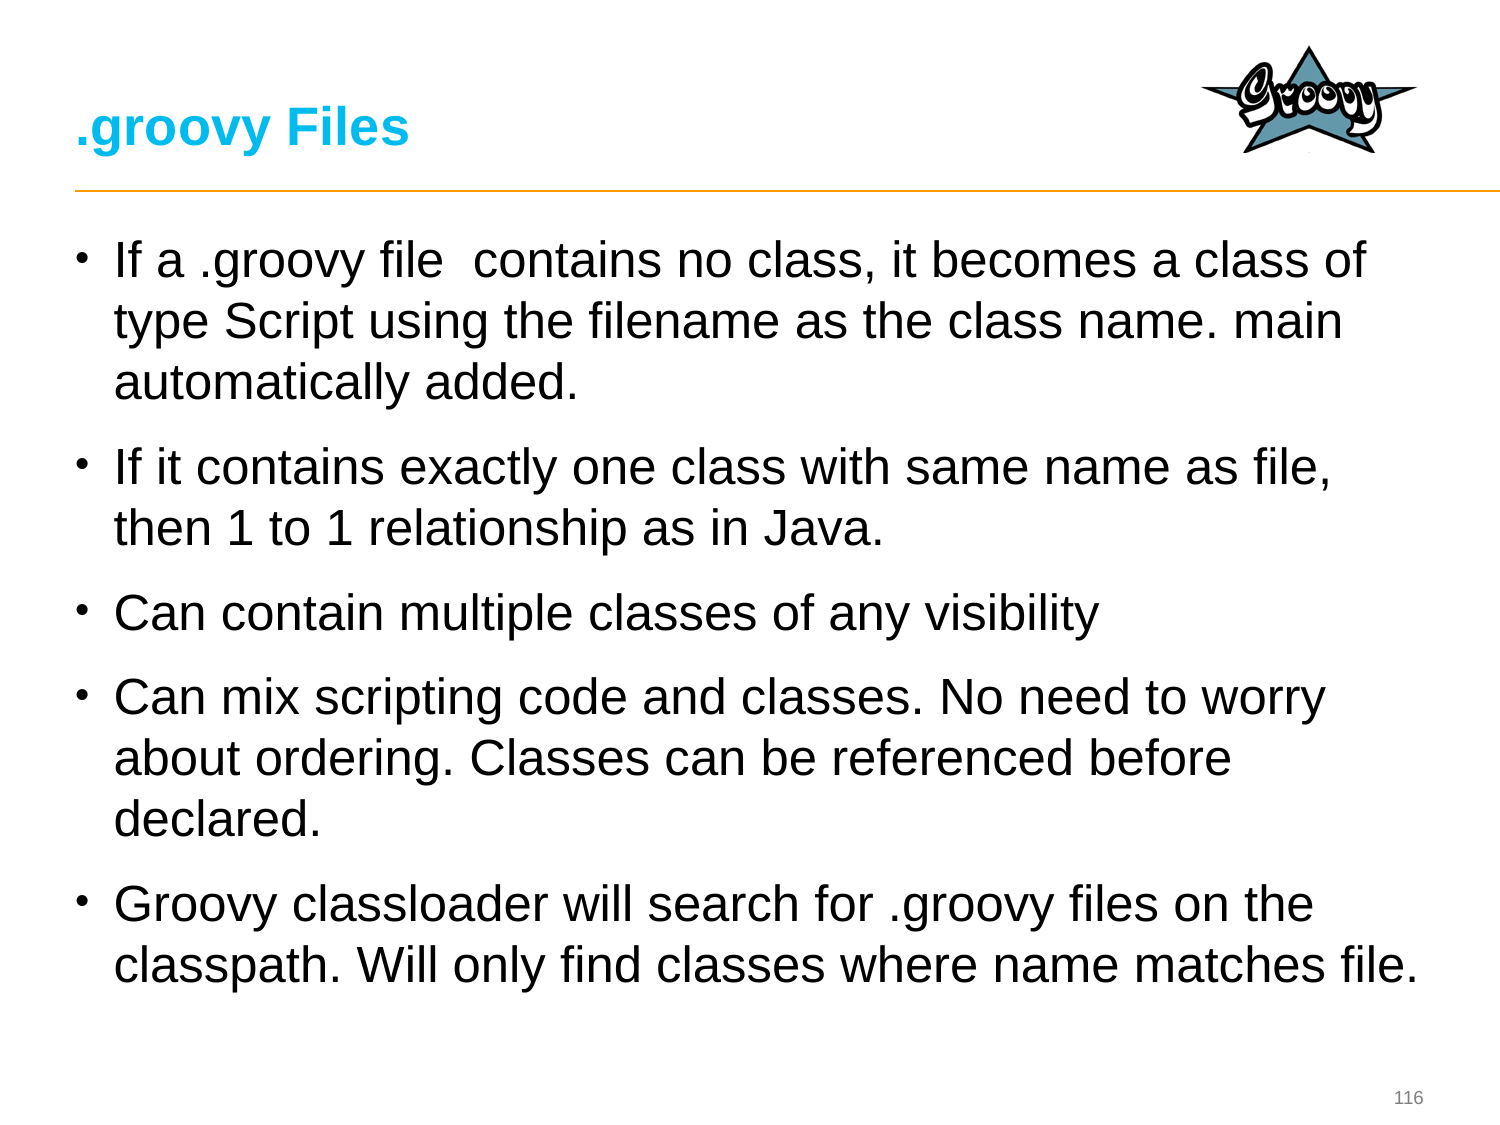

# .groovy Files
If a .groovy file  contains no class, it becomes a class of type Script using the filename as the class name. main automatically added.
If it contains exactly one class with same name as file, then 1 to 1 relationship as in Java.
Can contain multiple classes of any visibility
Can mix scripting code and classes. No need to worry about ordering. Classes can be referenced before declared.
Groovy classloader will search for .groovy files on the classpath. Will only find classes where name matches file.